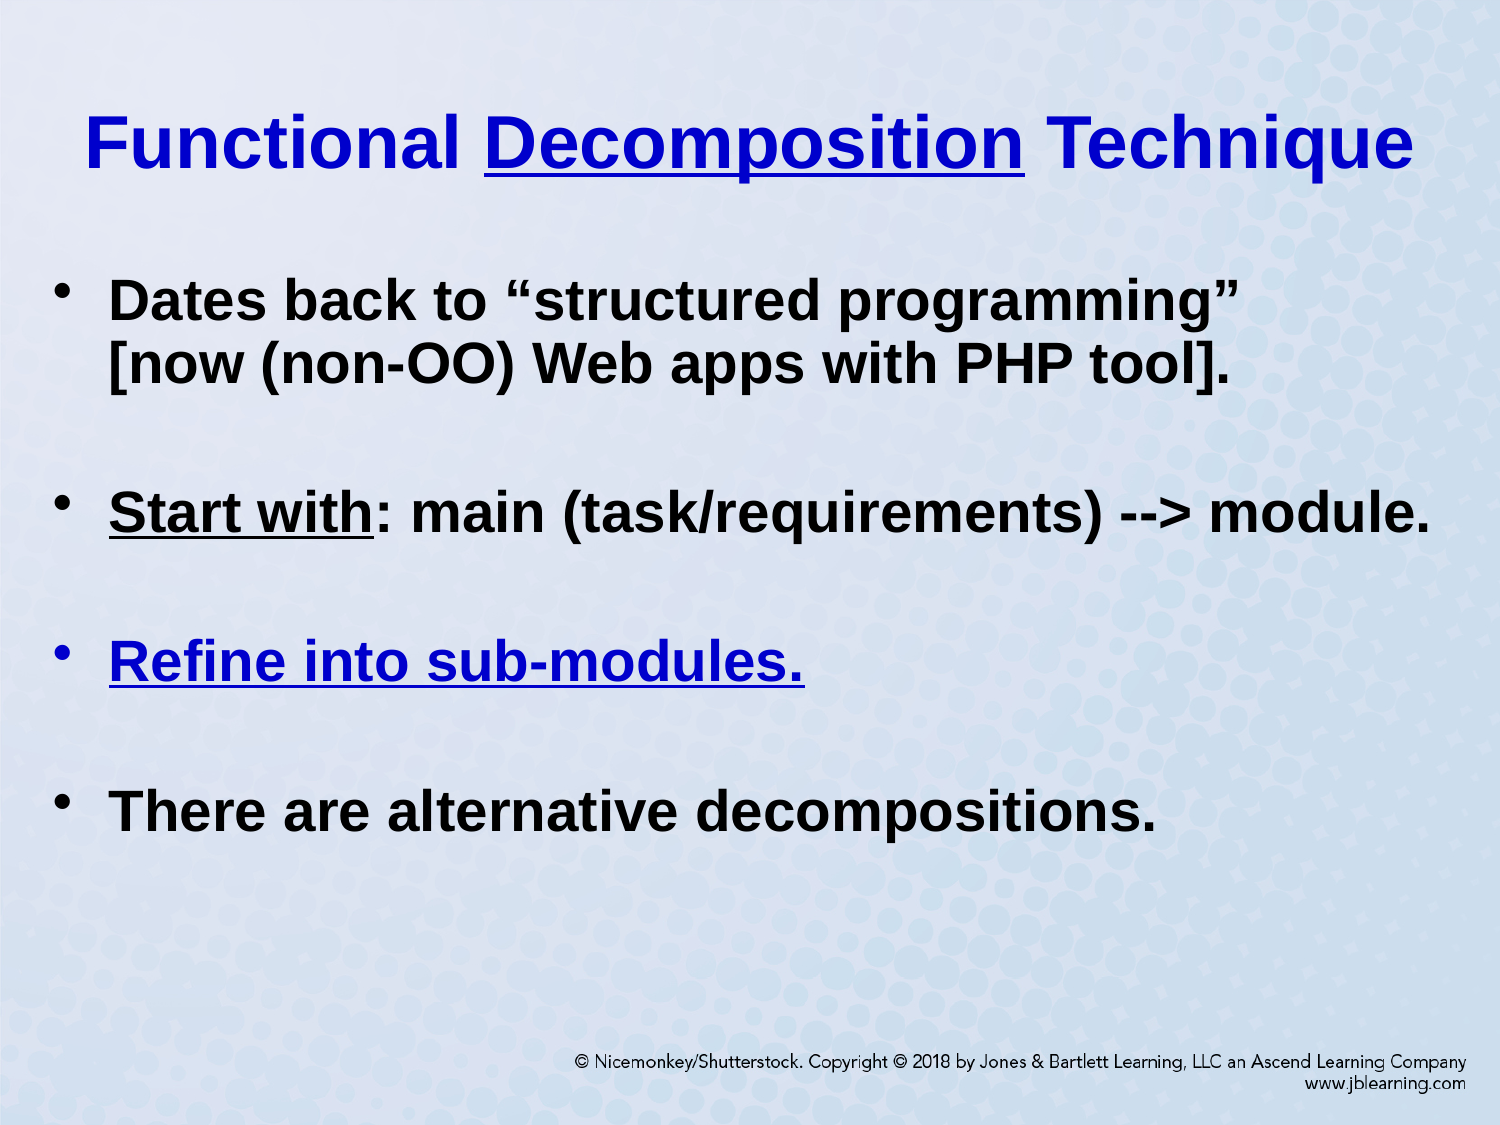

# Functional Decomposition Technique
Dates back to “structured programming”
[now (non-OO) Web apps with PHP tool].

Start with: main (task/requirements) --> module.

Refine into sub-modules.

There are alternative decompositions.